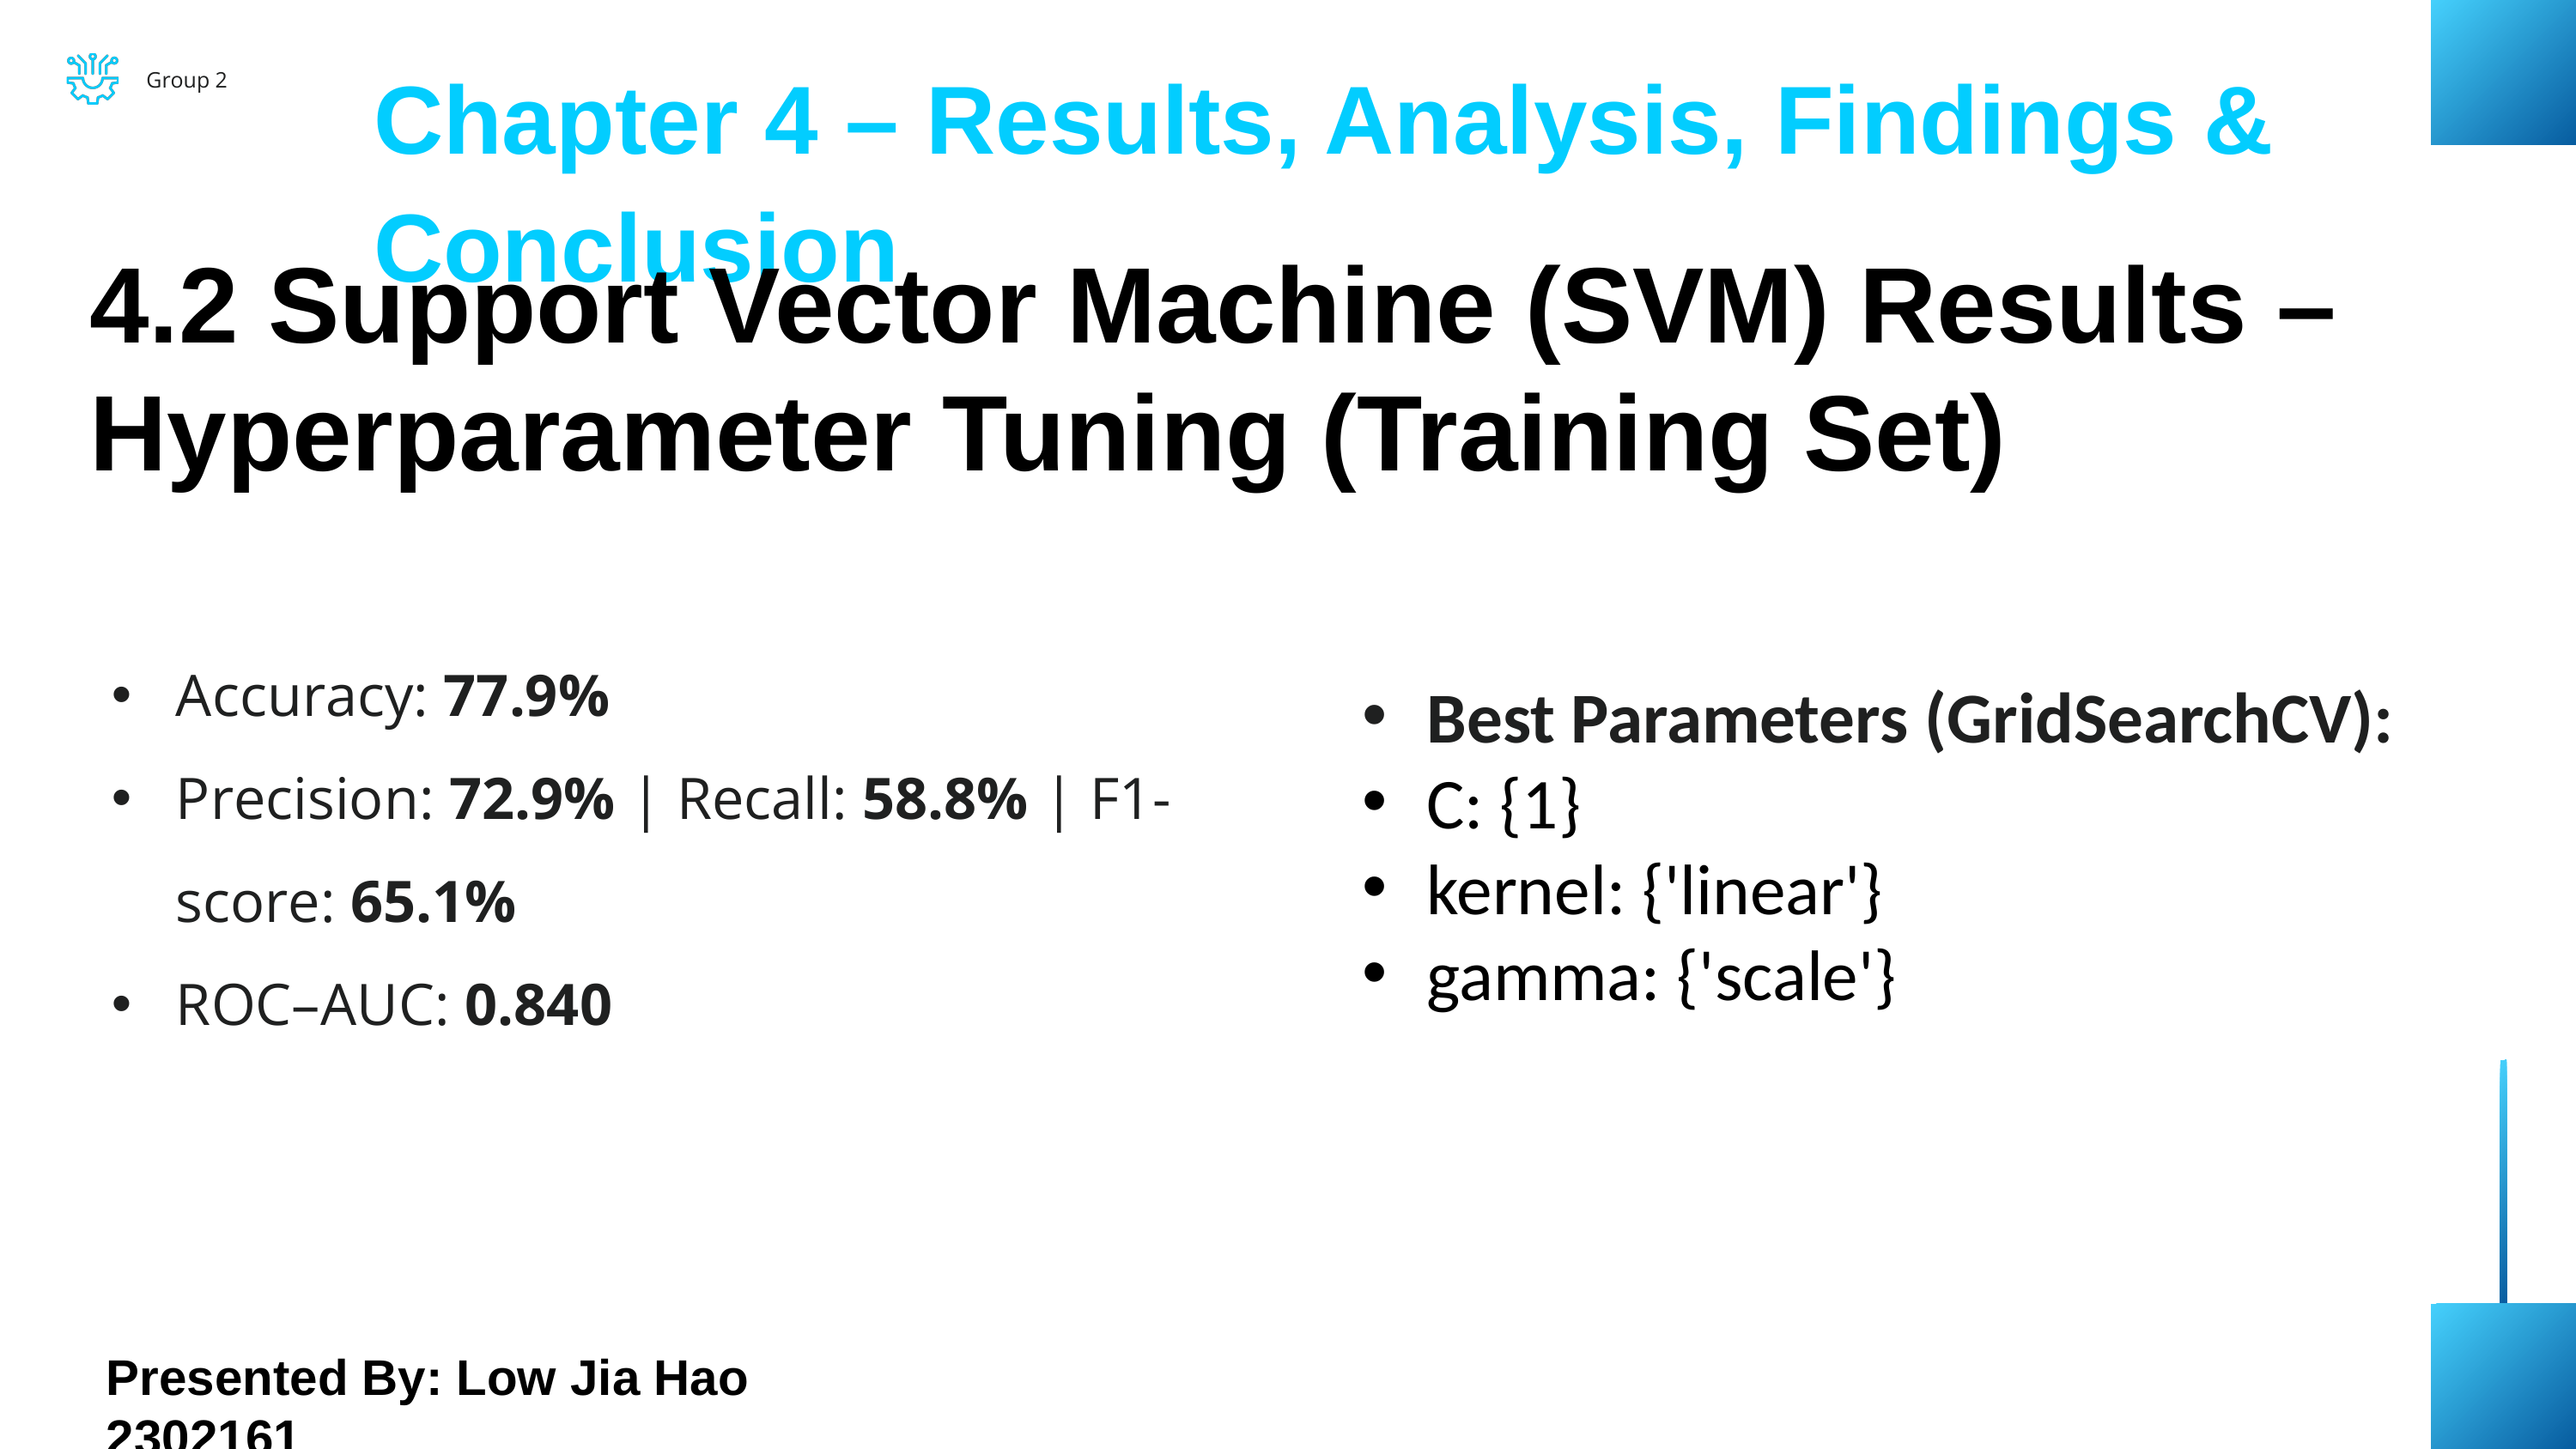

Chapter 4 – Results, Analysis, Findings & Conclusion

Group 2
4.2 Support Vector Machine (SVM) Results – Hyperparameter Tuning (Training Set)
Accuracy: 77.9%
Precision: 72.9% | Recall: 58.8% | F1-score: 65.1%
ROC–AUC: 0.840
Best Parameters (GridSearchCV):
C: {1}
kernel: {'linear'}
gamma: {'scale'}

Presented By: Low Jia Hao 2302161